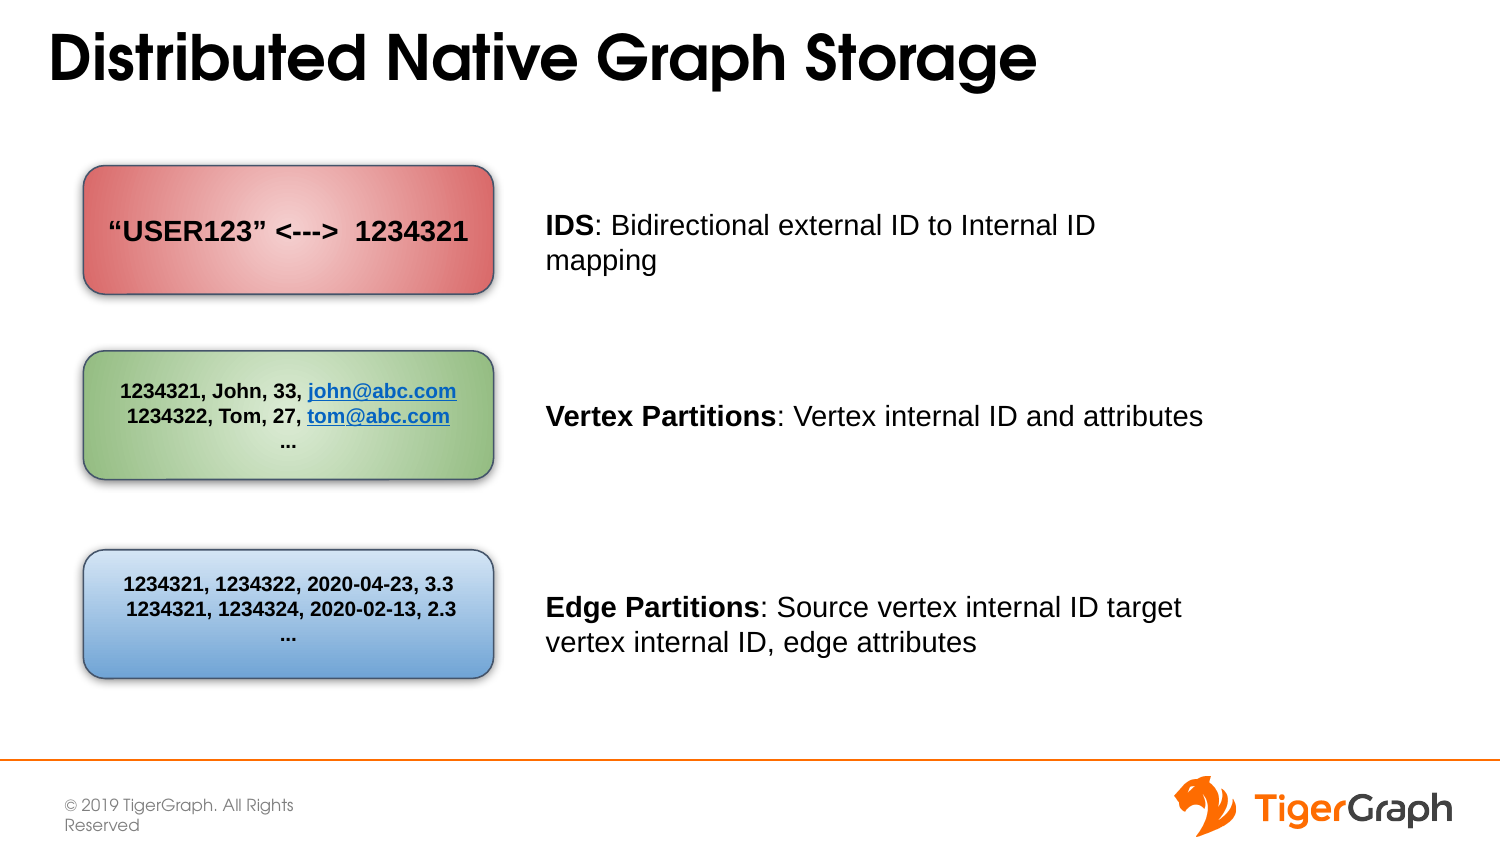

# Distributed Native Graph Storage
“USER123” <--->  1234321
IDS: Bidirectional external ID to Internal ID mapping
1234321, John, 33, john@abc.com
1234322, Tom, 27, tom@abc.com
...
Vertex Partitions: Vertex internal ID and attributes
1234321, 1234322, 2020-04-23, 3.3
 1234321, 1234324, 2020-02-13, 2.3
...
Edge Partitions: Source vertex internal ID target vertex internal ID, edge attributes